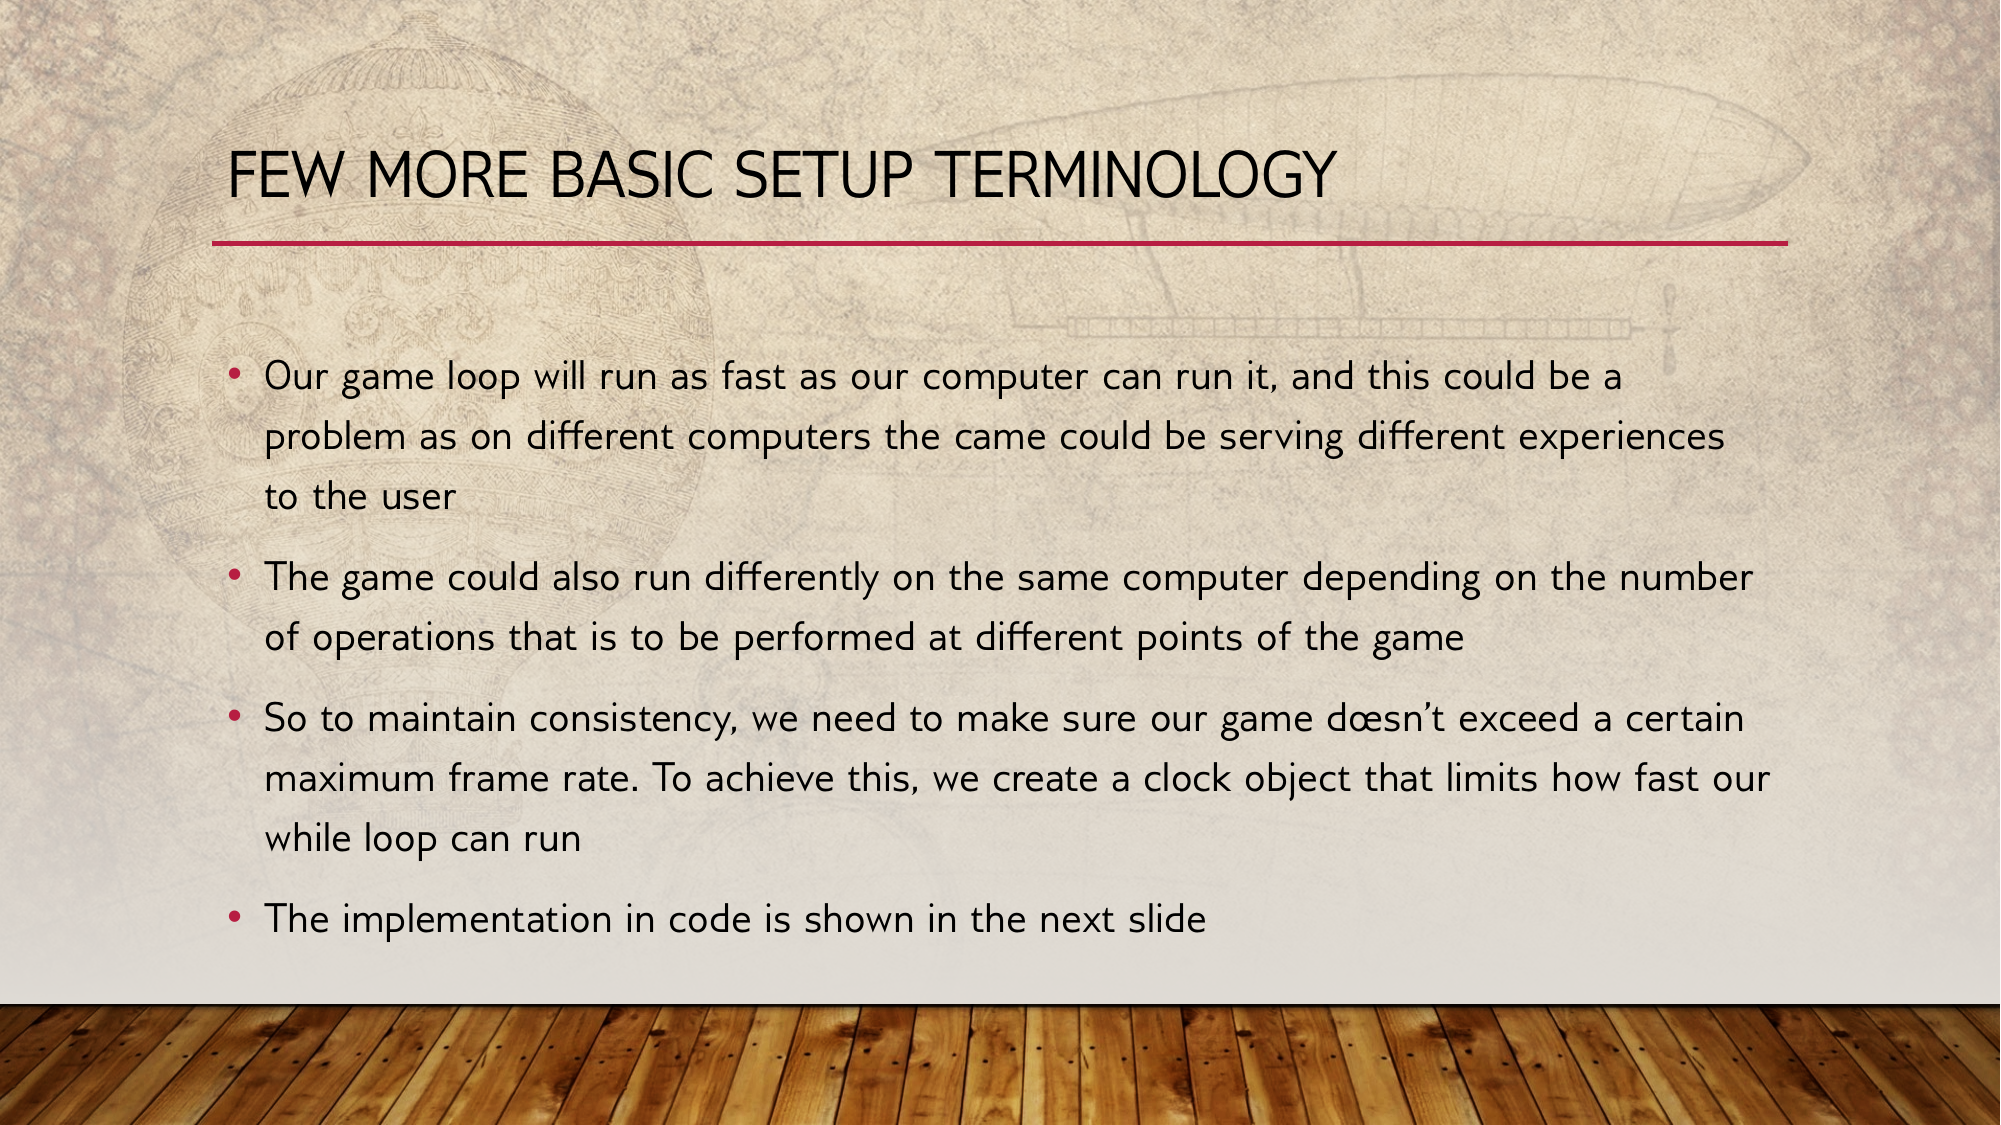

# Few more Basic setup terminology
Our game loop will run as fast as our computer can run it, and this could be a problem as on different computers the came could be serving different experiences to the user
The game could also run differently on the same computer depending on the number of operations that is to be performed at different points of the game
So to maintain consistency, we need to make sure our game doesn’t exceed a certain maximum frame rate. To achieve this, we create a clock object that limits how fast our while loop can run
The implementation in code is shown in the next slide